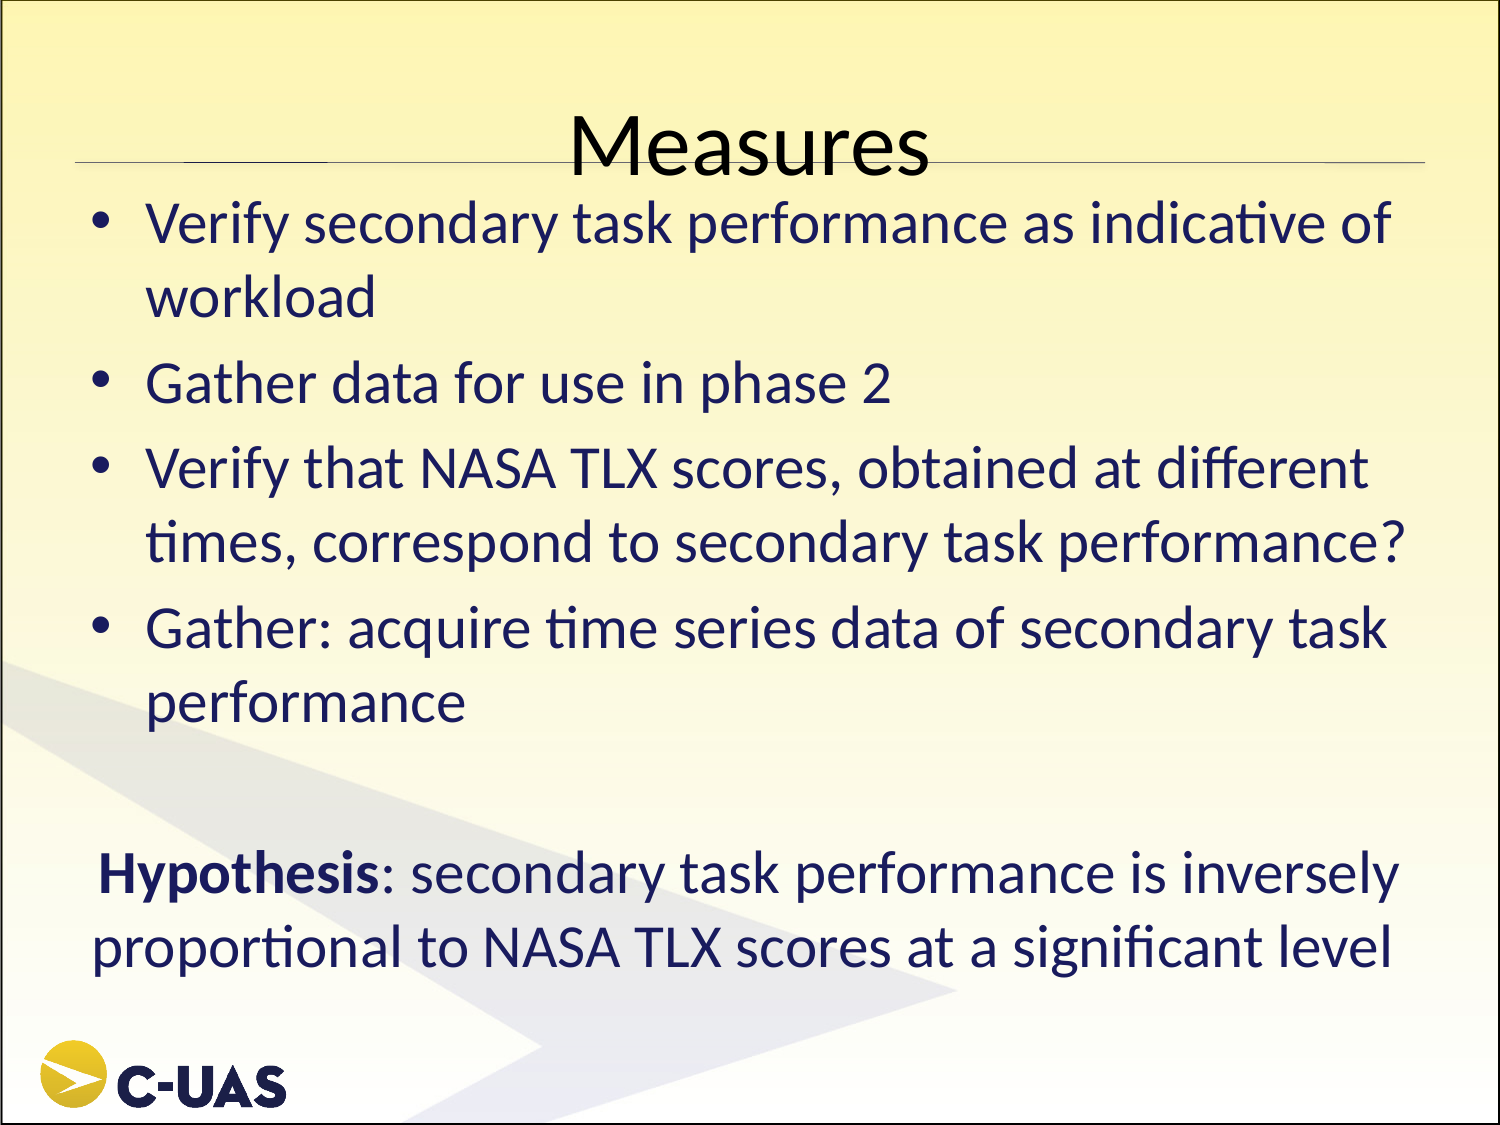

# Measures
Verify secondary task performance as indicative of workload
Gather data for use in phase 2
Verify that NASA TLX scores, obtained at different times, correspond to secondary task performance?
Gather: acquire time series data of secondary task performance

Hypothesis: secondary task performance is inversely proportional to NASA TLX scores at a significant level